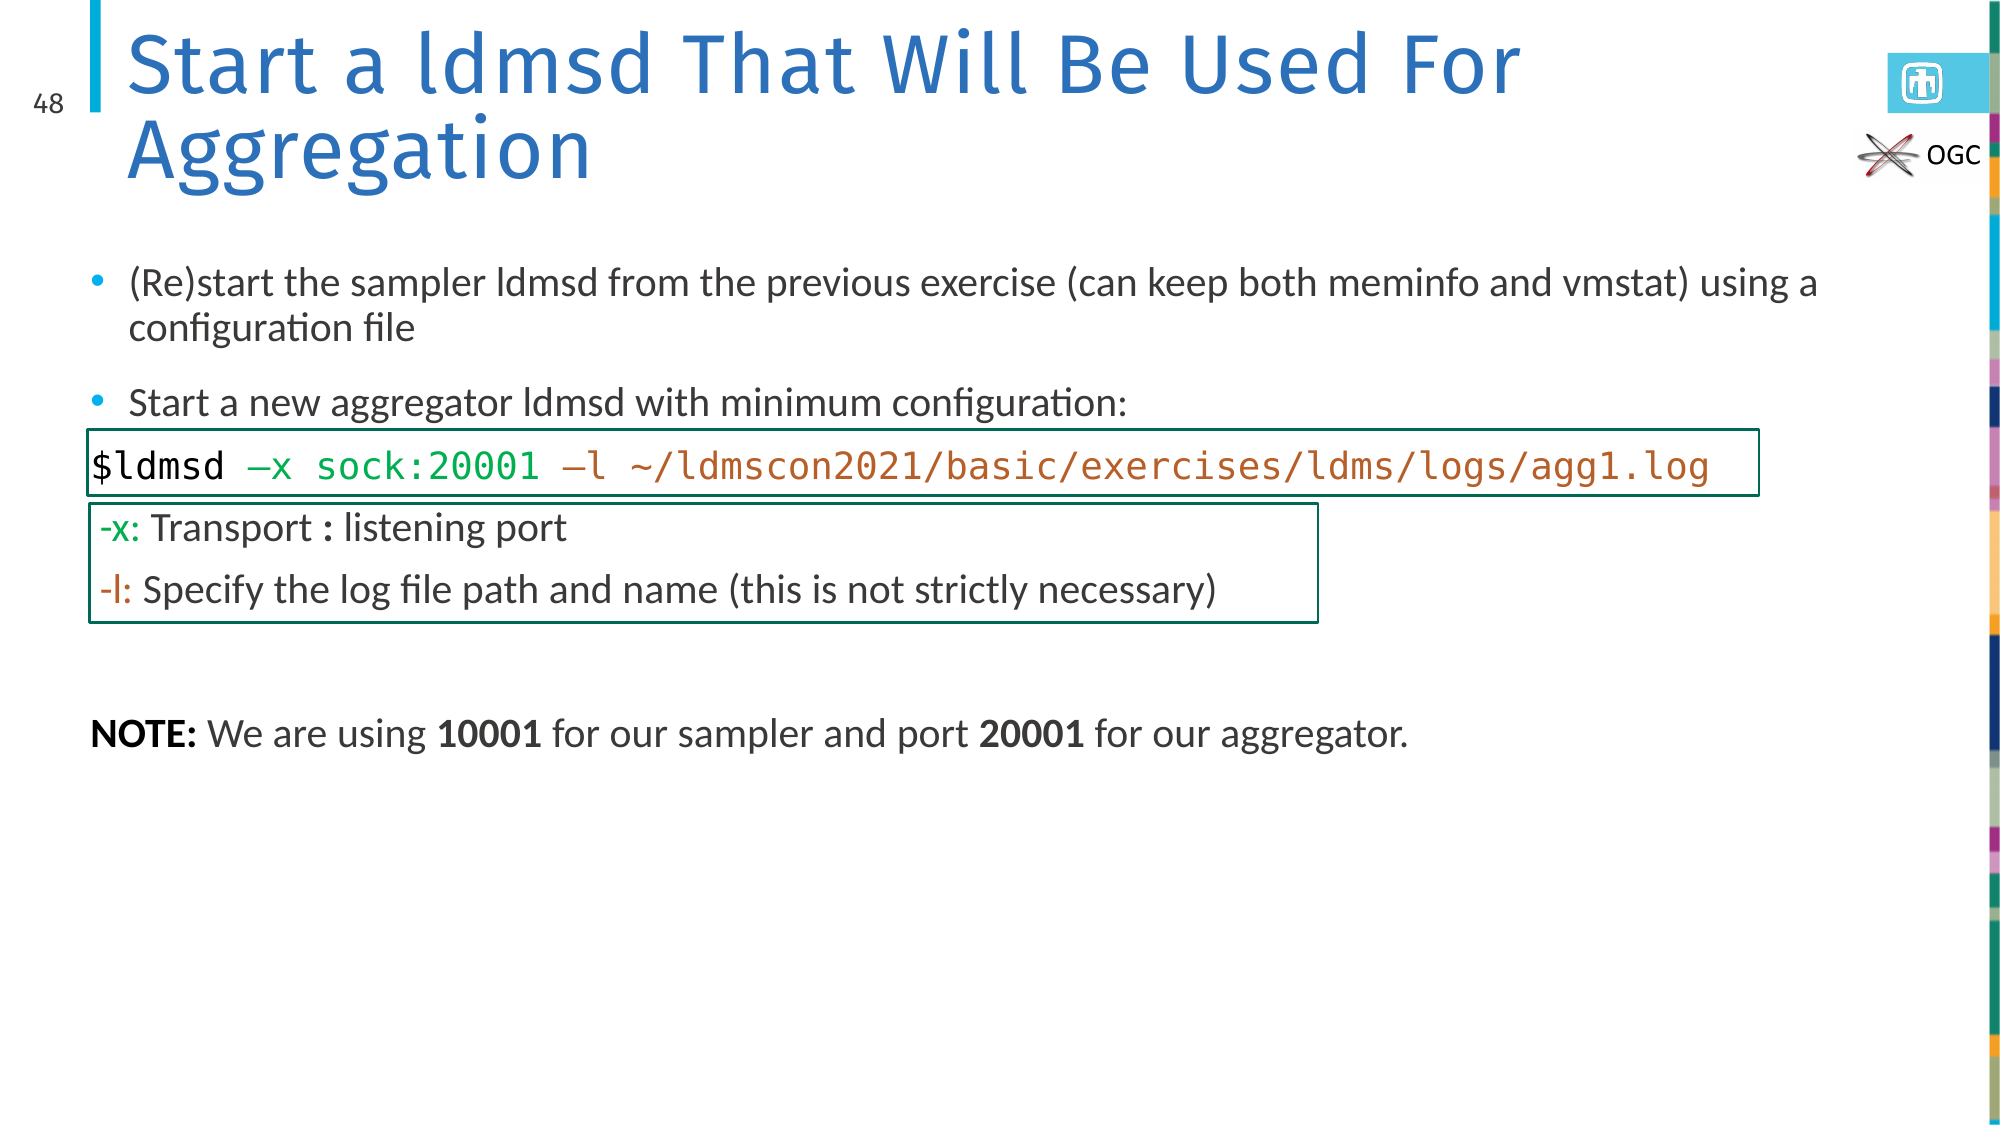

# Start a ldmsd That Will Be Used For Aggregation
48
(Re)start the sampler ldmsd from the previous exercise (can keep both meminfo and vmstat) using a configuration file
Start a new aggregator ldmsd with minimum configuration:
$ldmsd –x sock:20001 –l ~/ldmscon2021/basic/exercises/ldms/logs/agg1.log
-x: Transport : listening port
-l: Specify the log file path and name (this is not strictly necessary)

NOTE: We are using 10001 for our sampler and port 20001 for our aggregator.